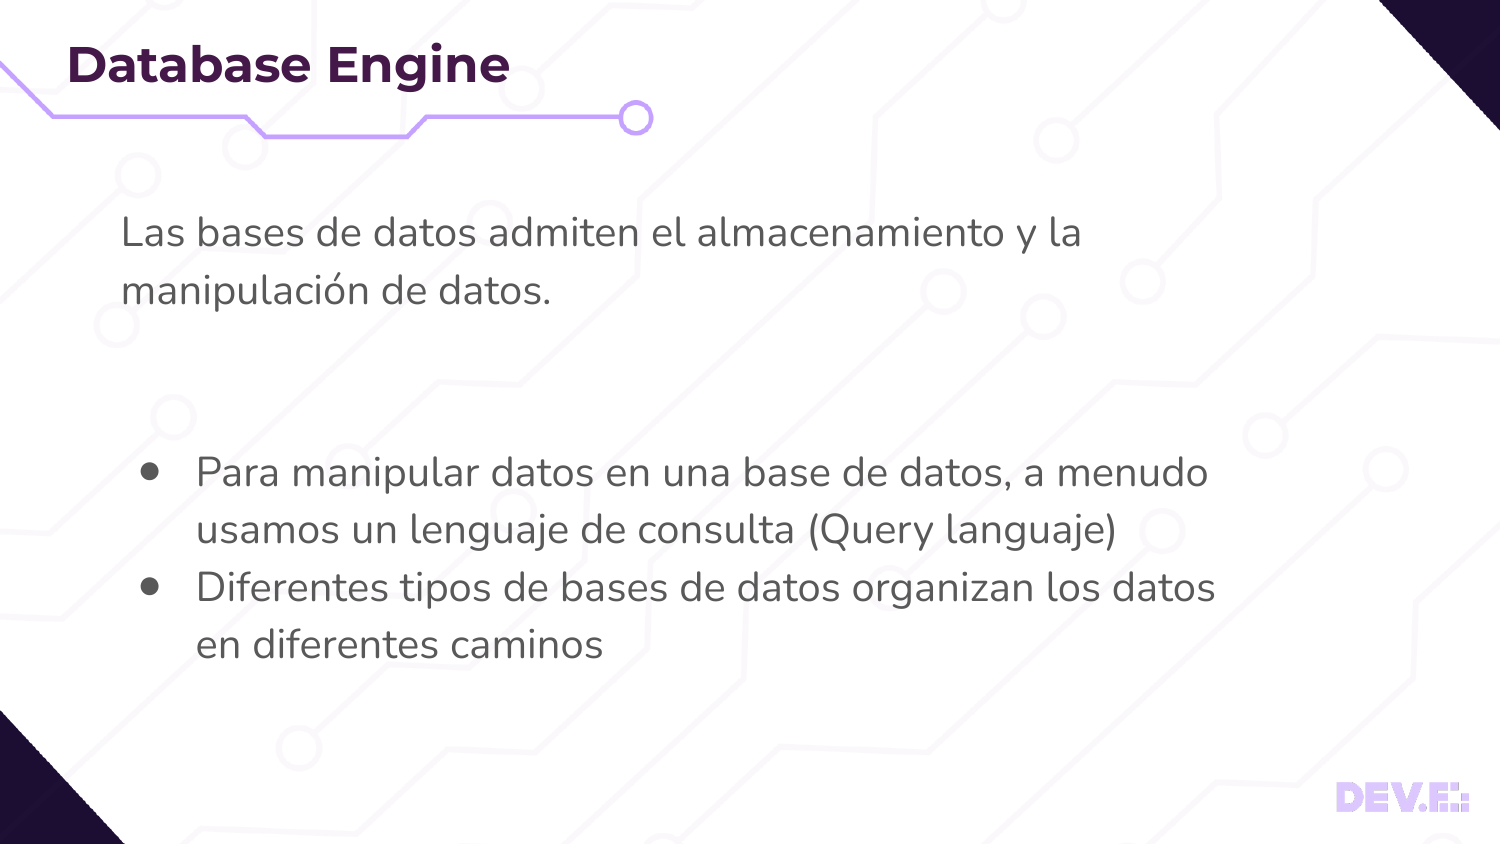

# Database Engine
Las bases de datos admiten el almacenamiento y la manipulación de datos.

Para manipular datos en una base de datos, a menudo usamos un lenguaje de consulta (Query languaje)
Diferentes tipos de bases de datos organizan los datos en diferentes caminos